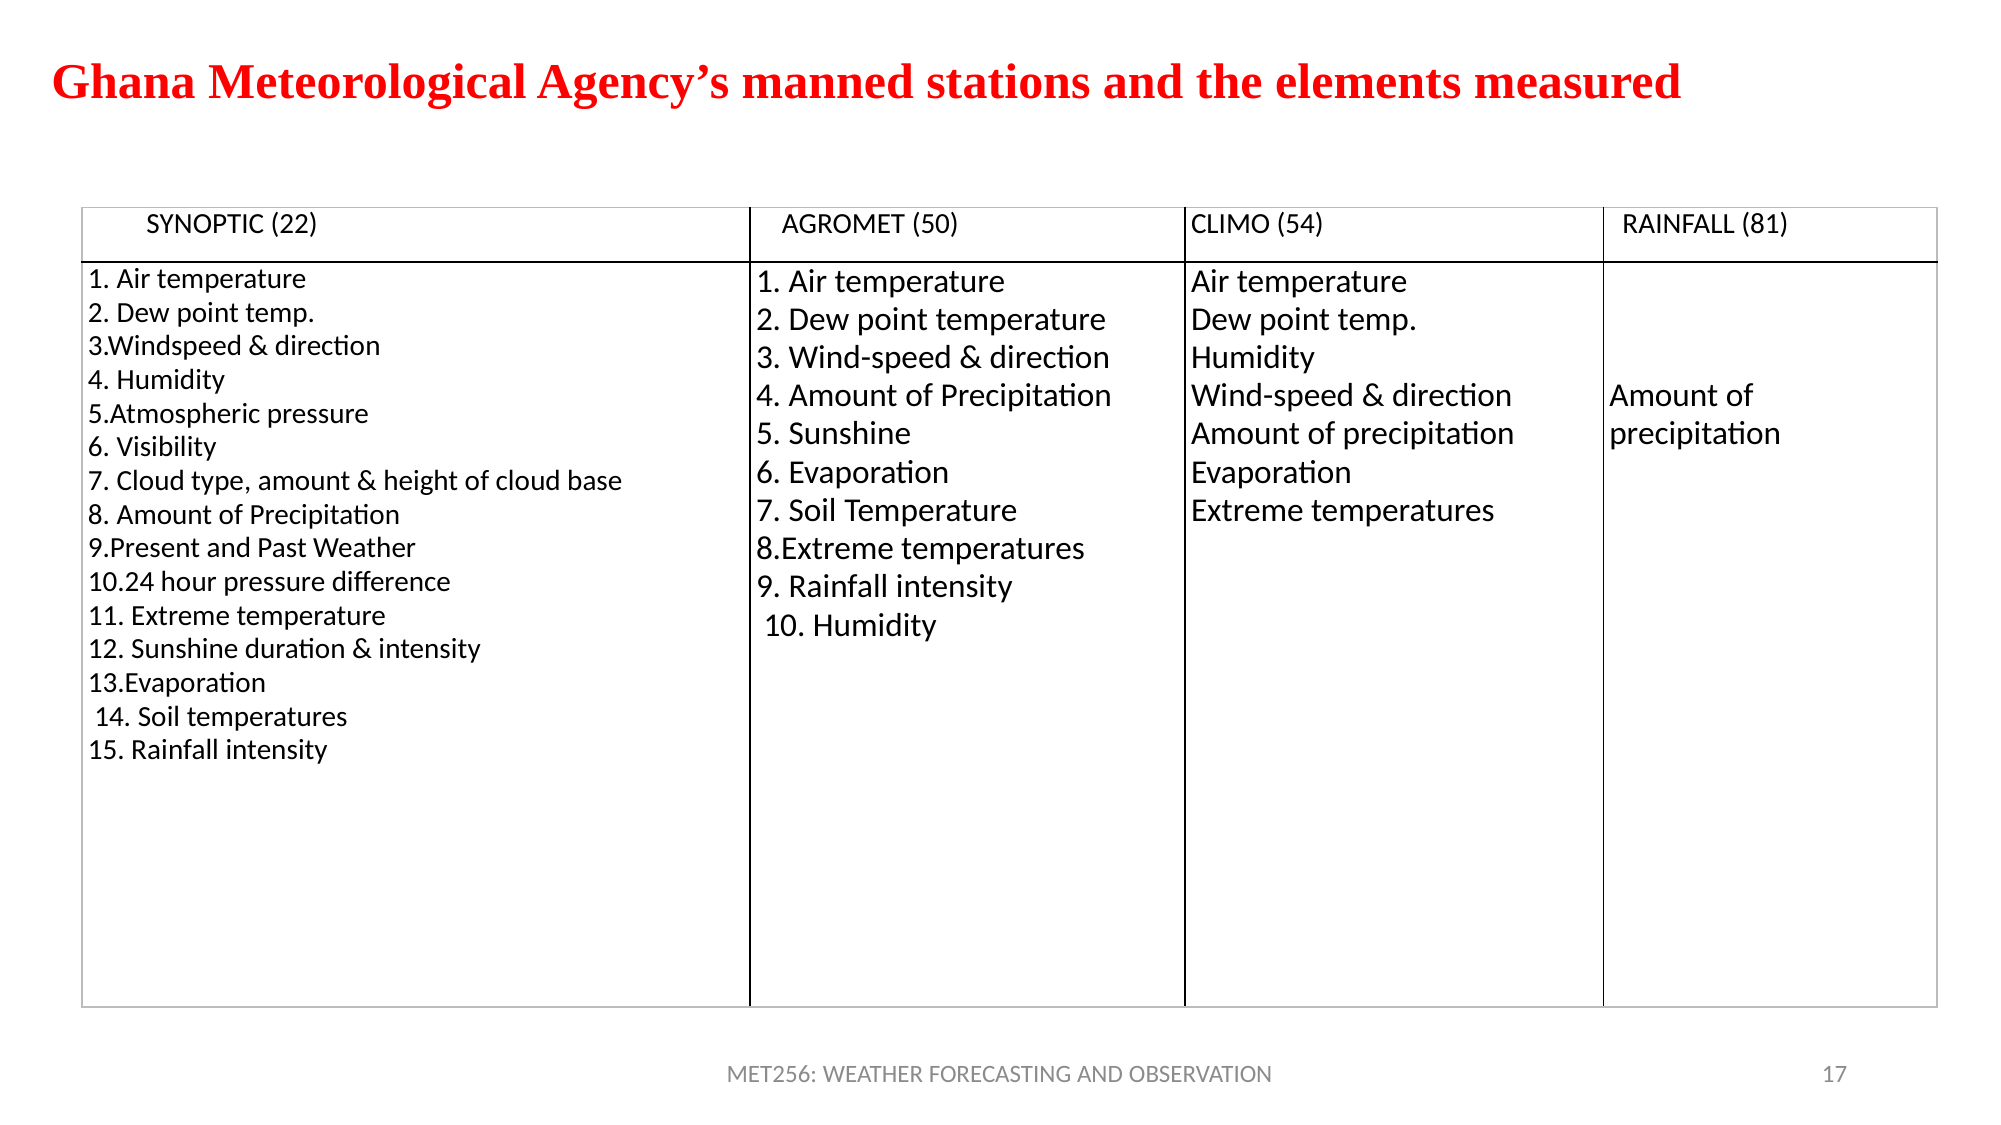

Ghana Meteorological Agency’s manned stations and the elements measured
| SYNOPTIC (22) | AGROMET (50) | CLIMO (54) | RAINFALL (81) |
| --- | --- | --- | --- |
| 1. Air temperature 2. Dew point temp. 3.Windspeed & direction 4. Humidity 5.Atmospheric pressure 6. Visibility 7. Cloud type, amount & height of cloud base 8. Amount of Precipitation 9.Present and Past Weather 10.24 hour pressure difference 11. Extreme temperature 12. Sunshine duration & intensity 13.Evaporation 14. Soil temperatures 15. Rainfall intensity | 1. Air temperature 2. Dew point temperature 3. Wind-speed & direction 4. Amount of Precipitation 5. Sunshine 6. Evaporation 7. Soil Temperature 8.Extreme temperatures 9. Rainfall intensity  10. Humidity | Air temperature Dew point temp. Humidity Wind-speed & direction Amount of precipitation Evaporation Extreme temperatures | Amount of precipitation |
MET256: WEATHER FORECASTING AND OBSERVATION
17